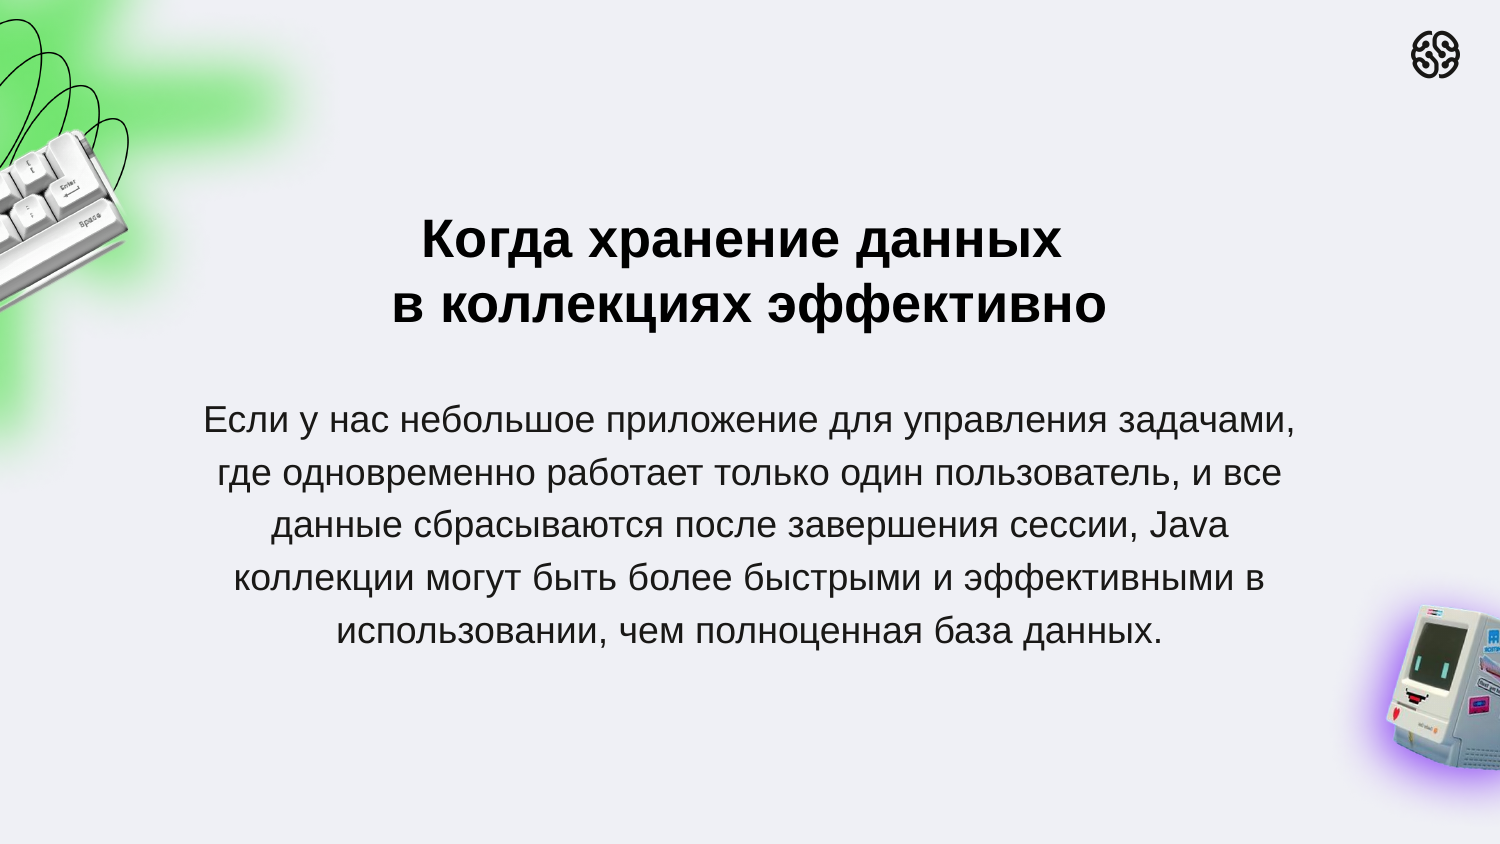

Когда хранение данных
в коллекциях эффективно

Если у нас небольшое приложение для управления задачами, где одновременно работает только один пользователь, и все данные сбрасываются после завершения сессии, Java коллекции могут быть более быстрыми и эффективными в использовании, чем полноценная база данных.